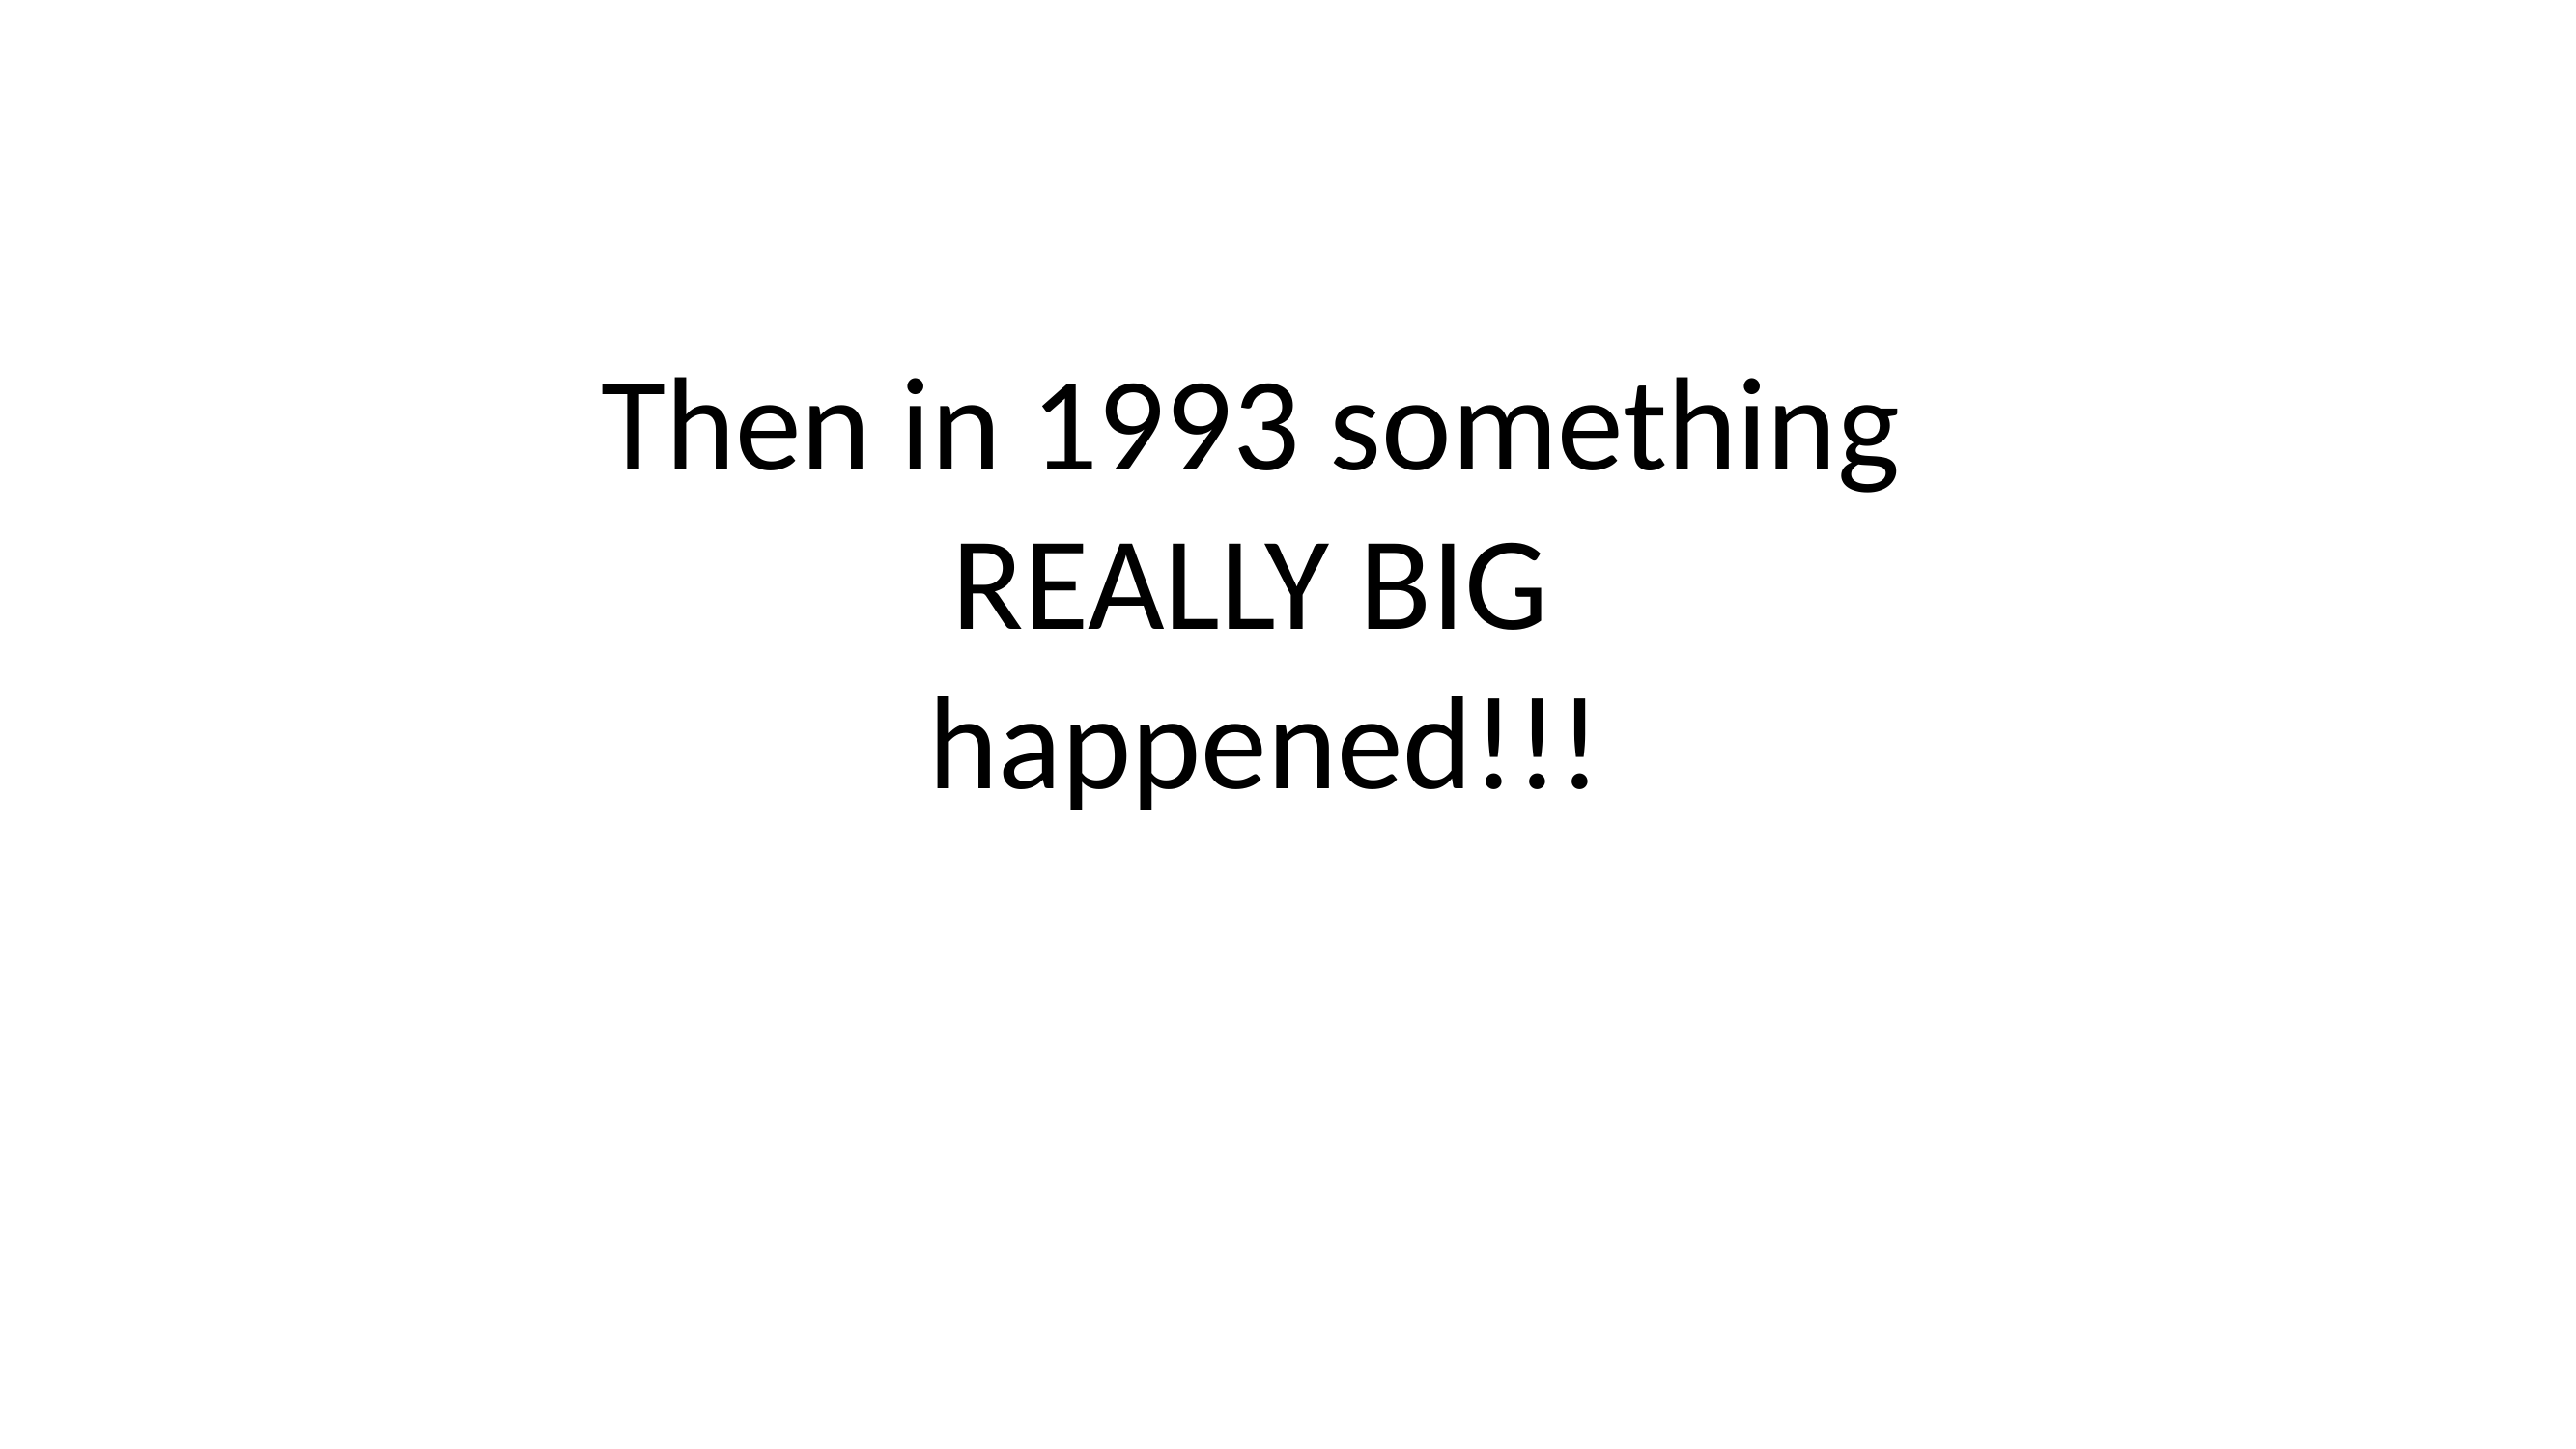

# Then in 1993 something REALLY BIG happened!!!